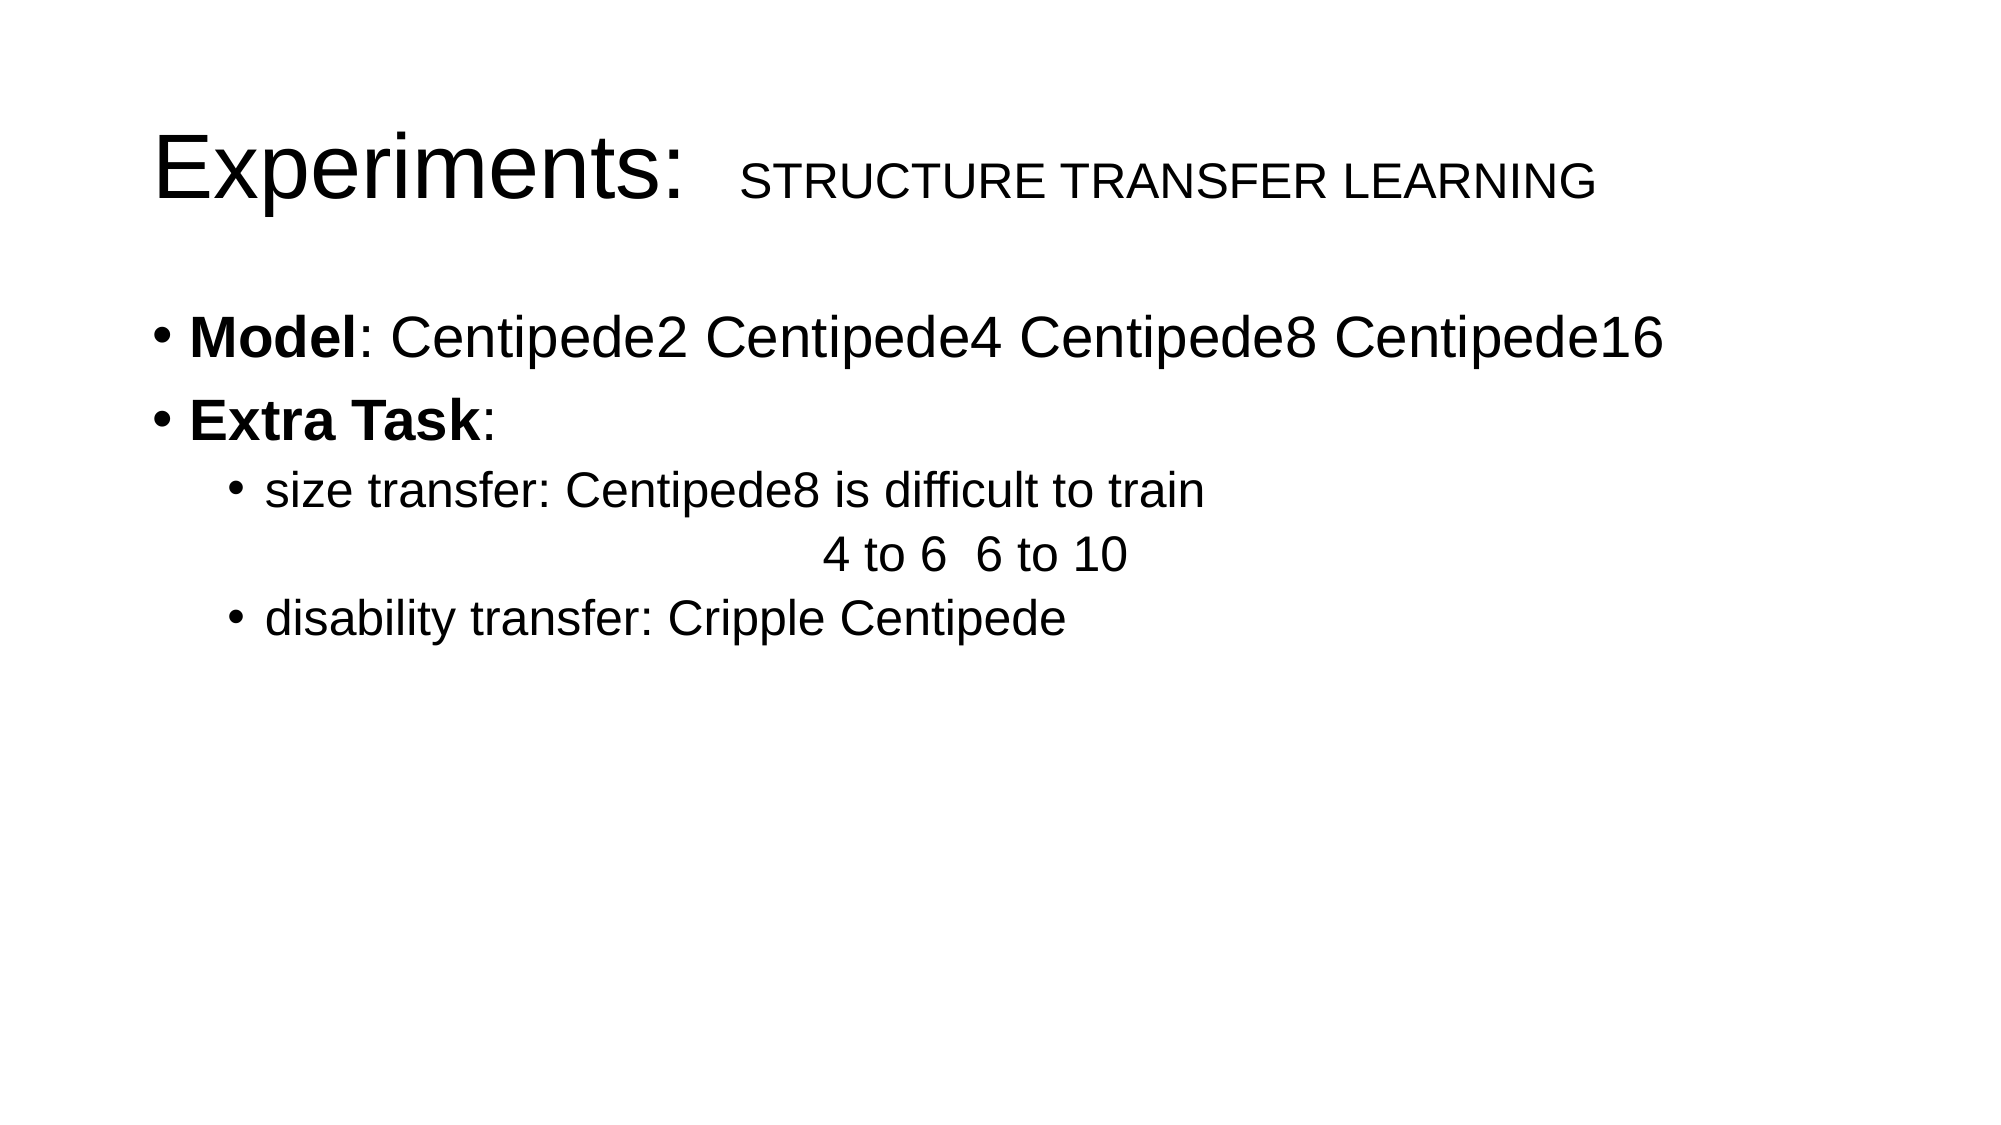

# Experiments:  STRUCTURE TRANSFER LEARNING
Model: Centipede2 Centipede4 Centipede8 Centipede16
Extra Task:
size transfer: Centipede8 is difficult to train
     4 to 6  6 to 10
disability transfer: Cripple Centipede